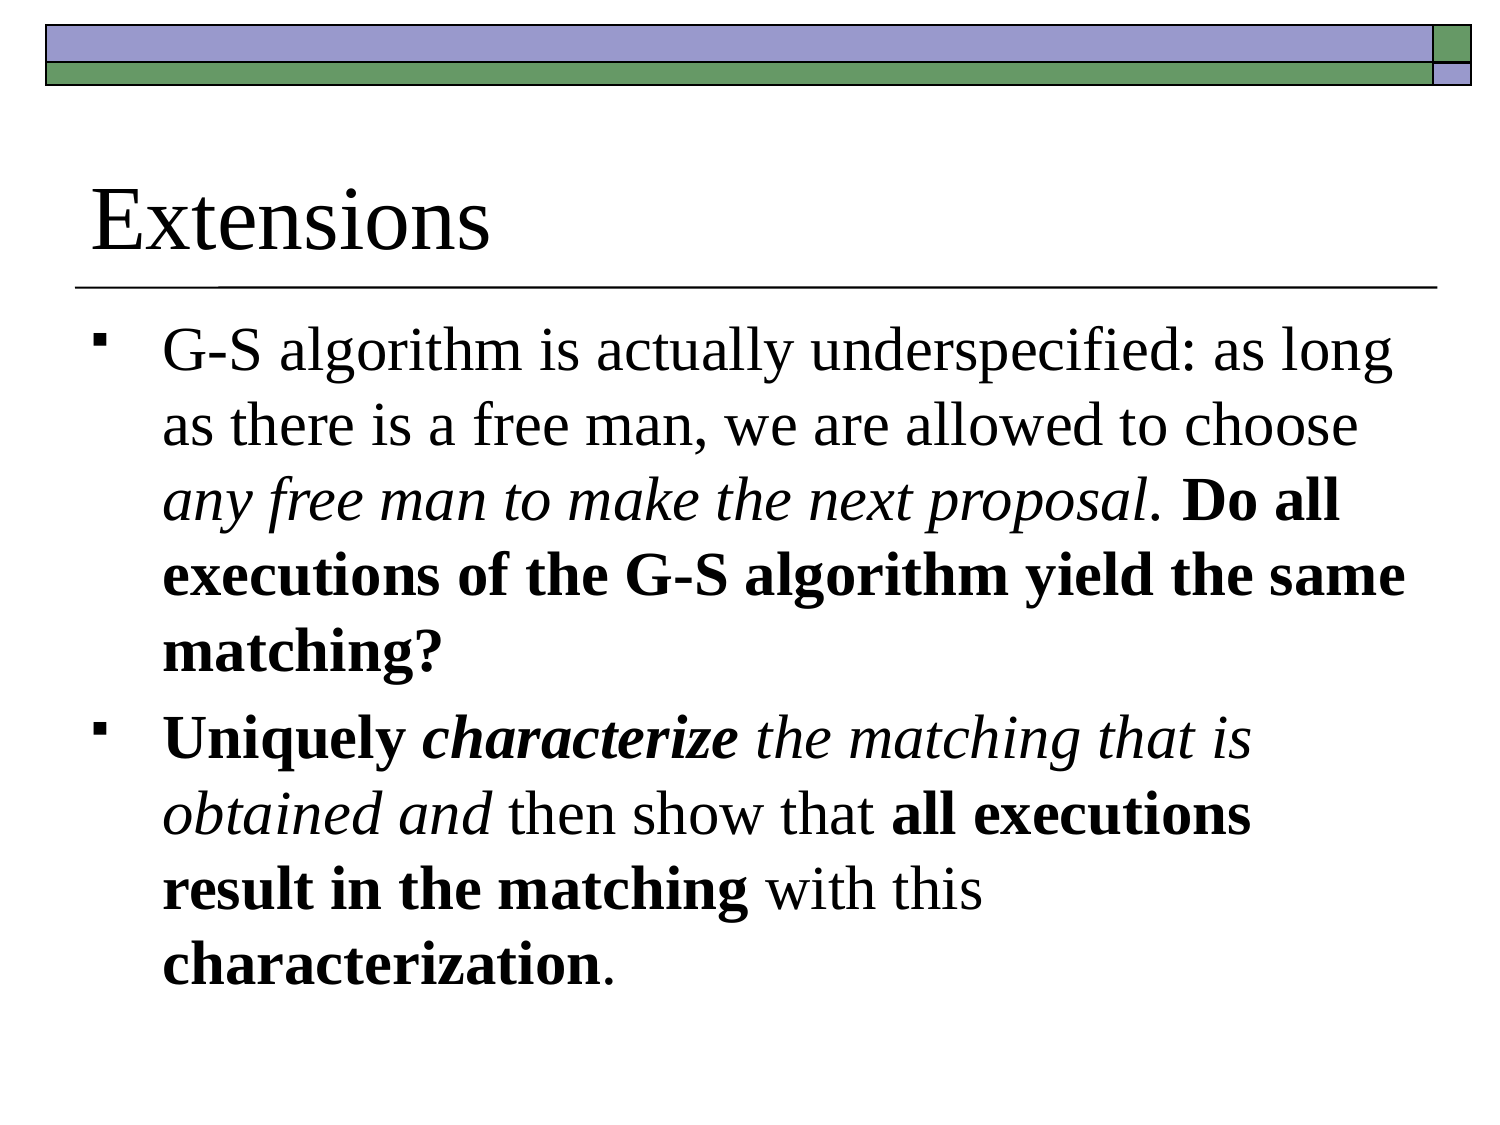

# Extensions
G-S algorithm is actually underspecified: as long as there is a free man, we are allowed to choose any free man to make the next proposal. Do all executions of the G-S algorithm yield the same matching?
Uniquely characterize the matching that is obtained and then show that all executions result in the matching with this characterization.